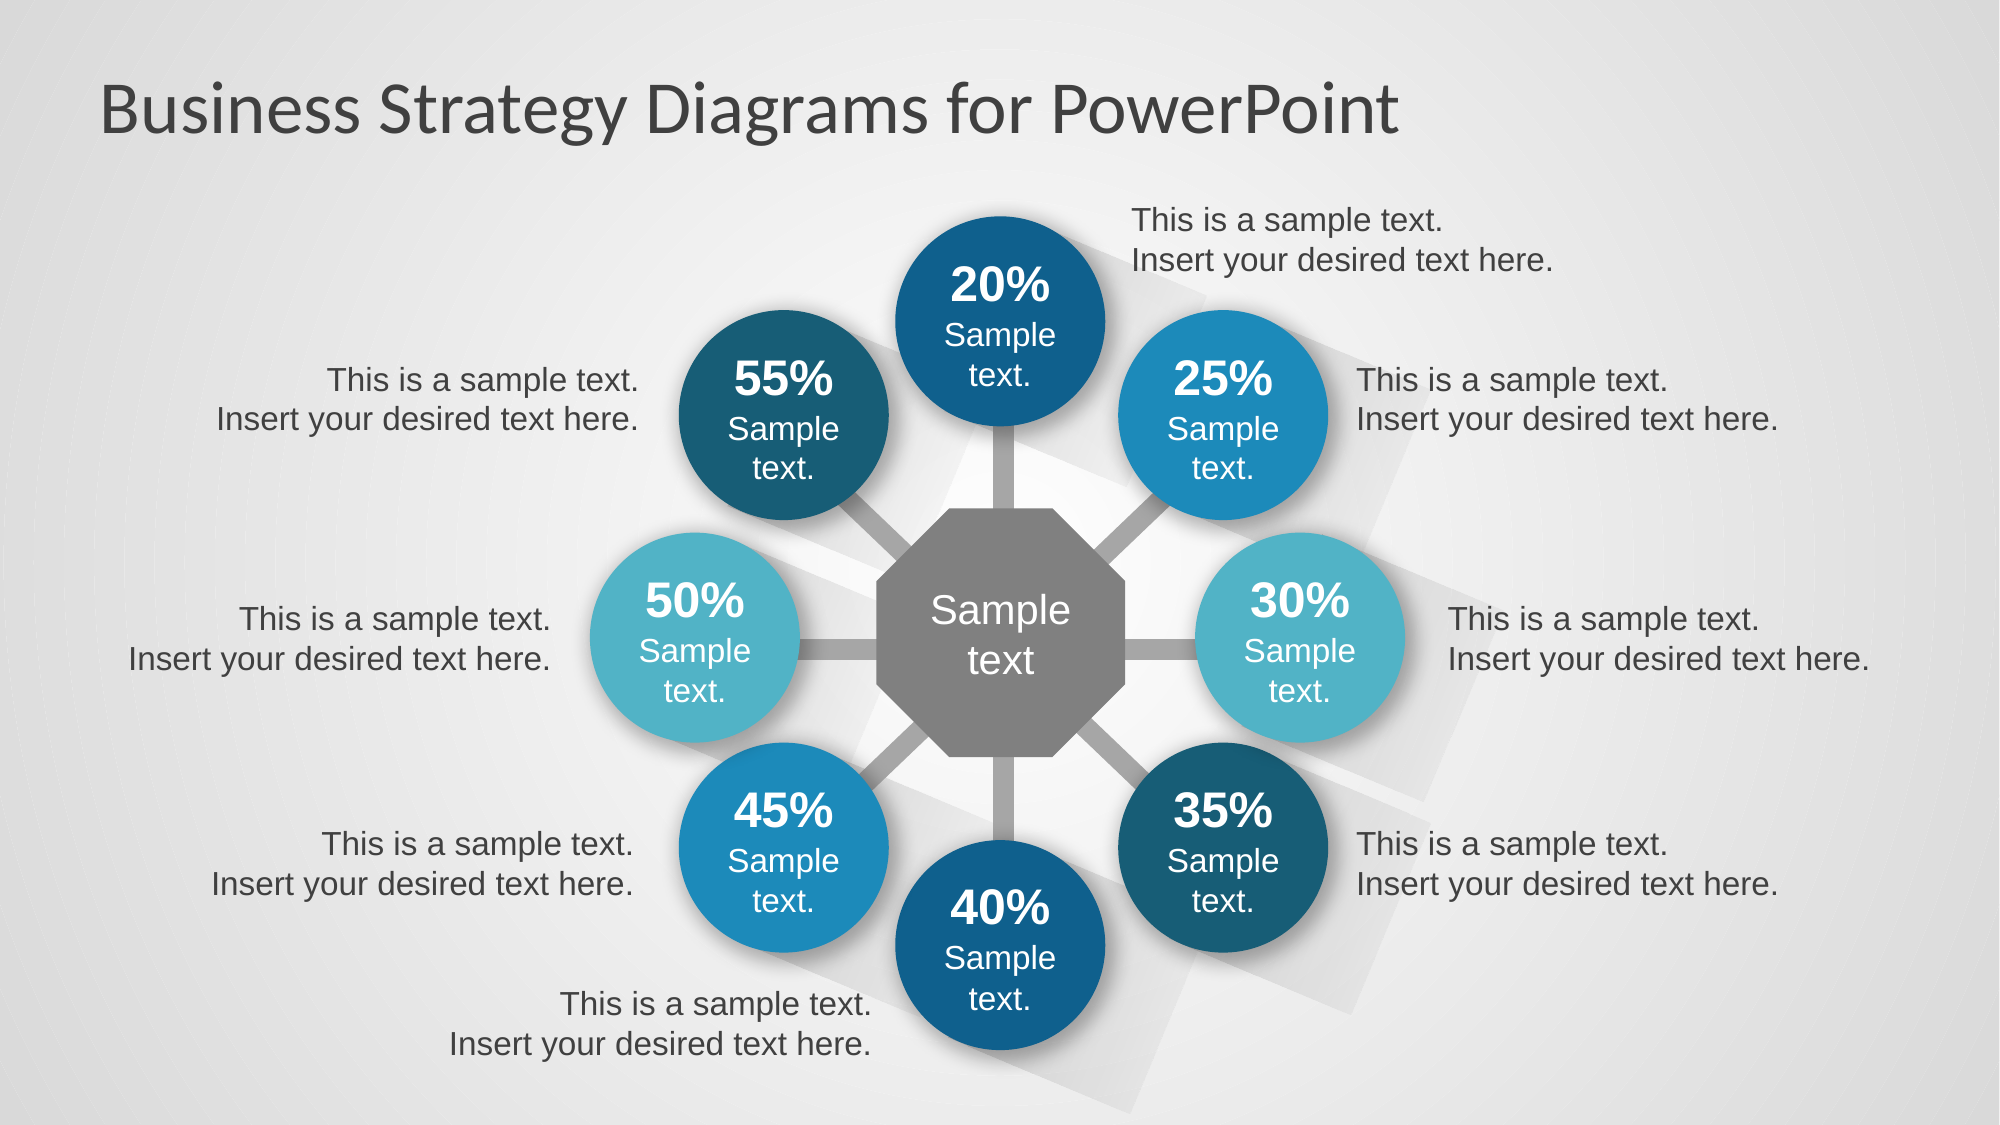

# Business Strategy Diagrams for PowerPoint
This is a sample text.
Insert your desired text here.

20%

Sample
text.

55%
25%

This is a sample text.
Insert your desired text here.
This is a sample text.
Insert your desired text here.
Sample
text.
Sample
text.
Sample
text

50%
30%

This is a sample text.
Insert your desired text here.
This is a sample text.
Insert your desired text here.
Sample
text.
Sample
text.

45%
35%

This is a sample text.
Insert your desired text here.
This is a sample text.
Insert your desired text here.
Sample
text.
Sample
text.

40%

Sample
text.
This is a sample text.
Insert your desired text here.